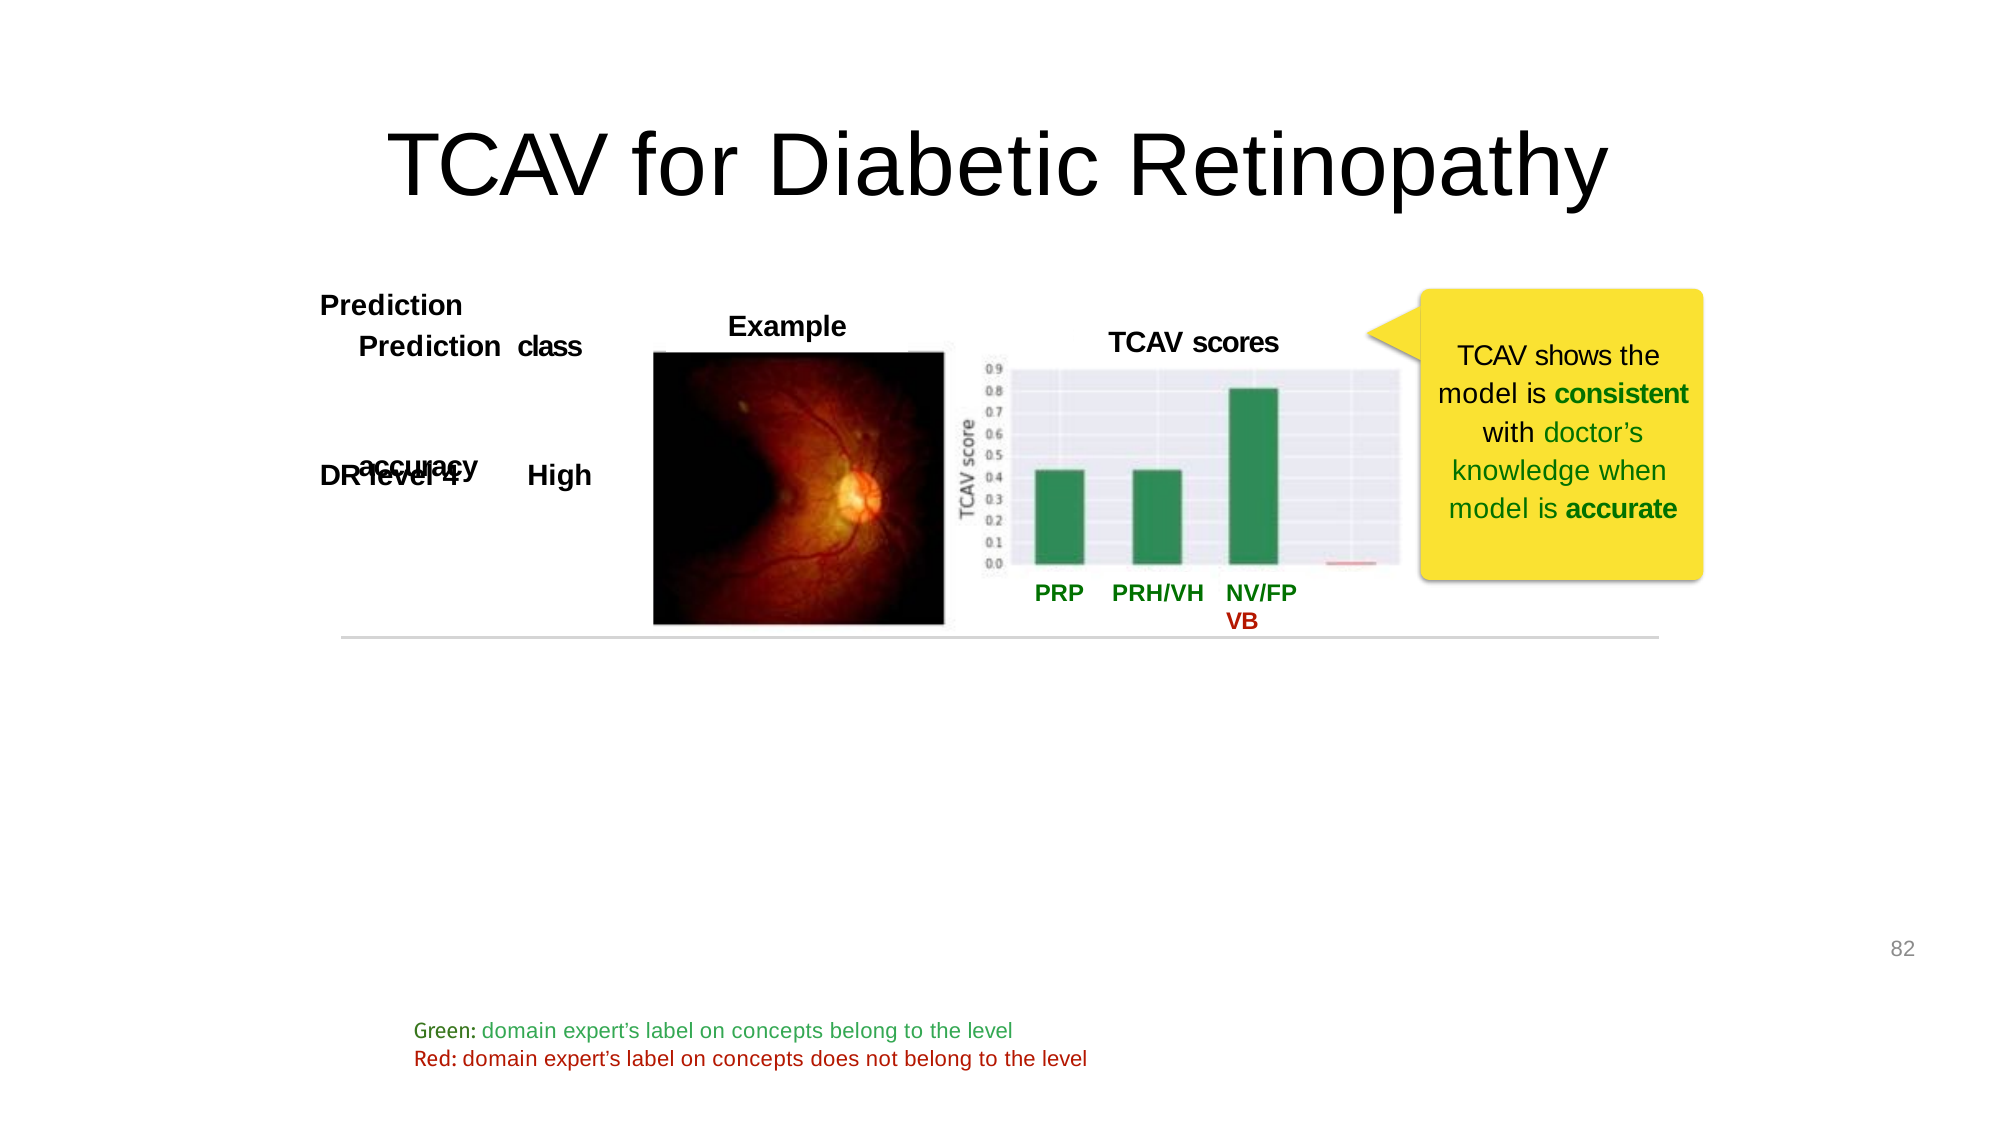

# TCAV for Diabetic Retinopathy
Prediction	Prediction  class		accuracy

Example

TCAV scores
TCAV shows the  model is consistent  with doctor’s  knowledge when  model is accurate
DR level 4
High

PRP	PRH/VH
NV/FP	VB

82
Green: domain expert’s label on concepts belong to the level
Red: domain expert’s label on concepts does not belong to the level